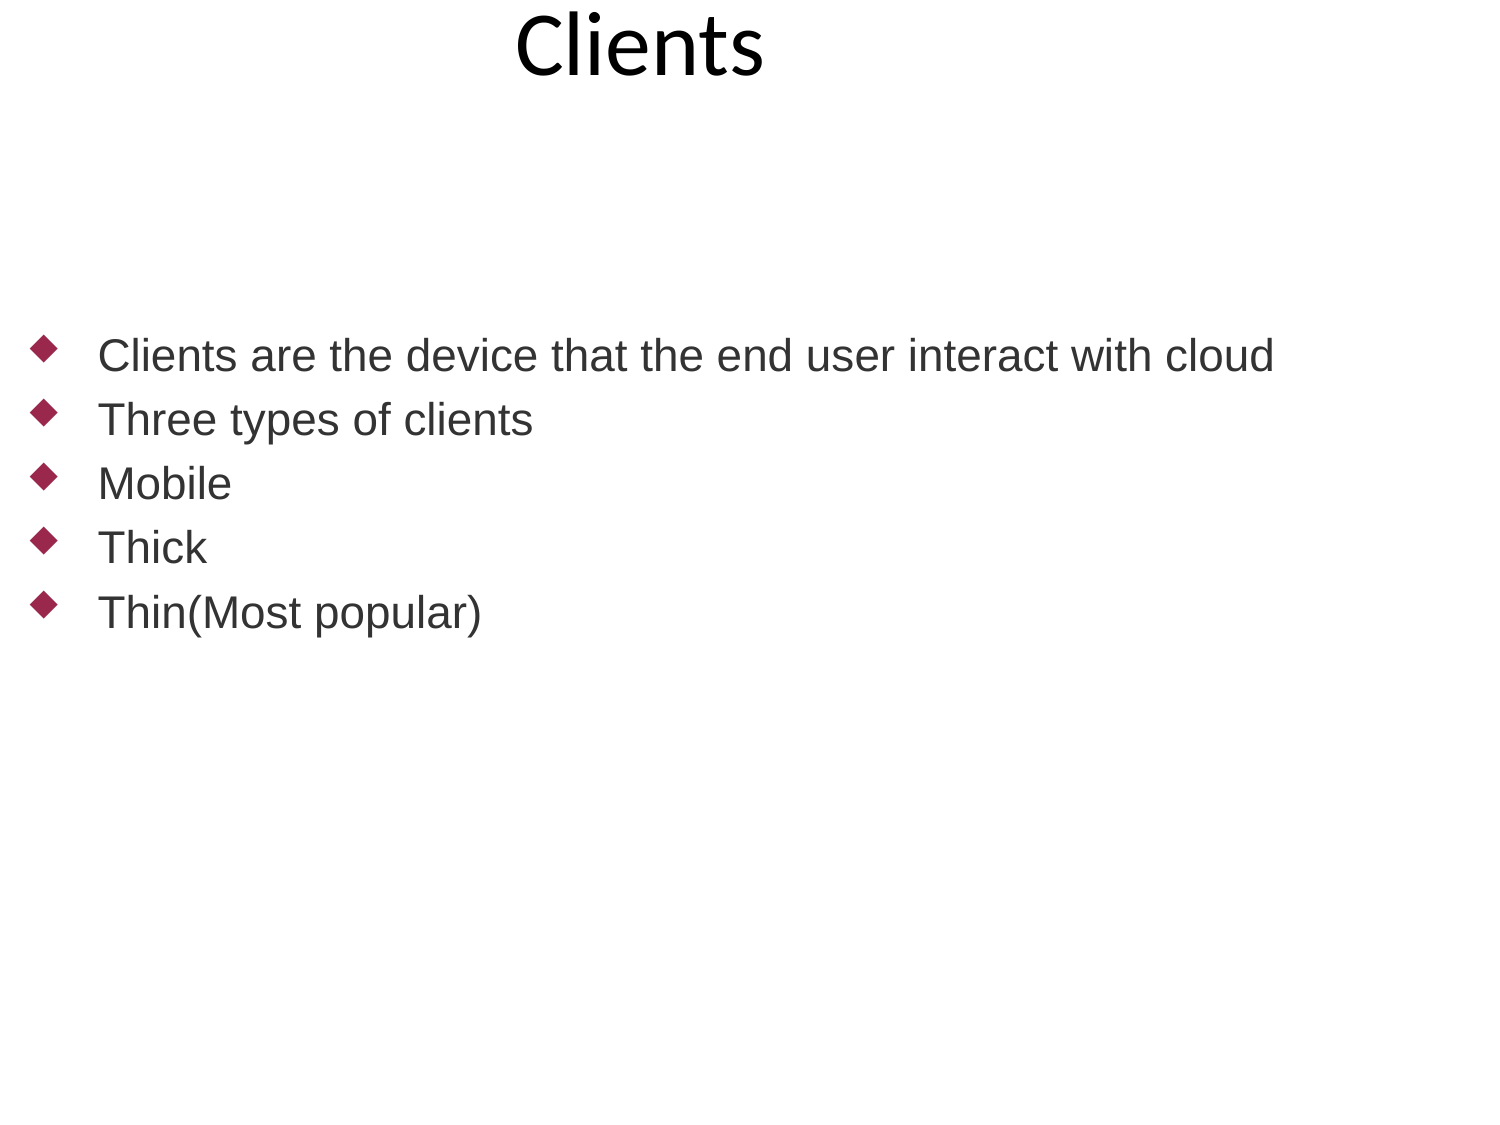

Clients
Clients are the device that the end user interact with cloud
Three types of clients
Mobile
Thick
Thin(Most popular)